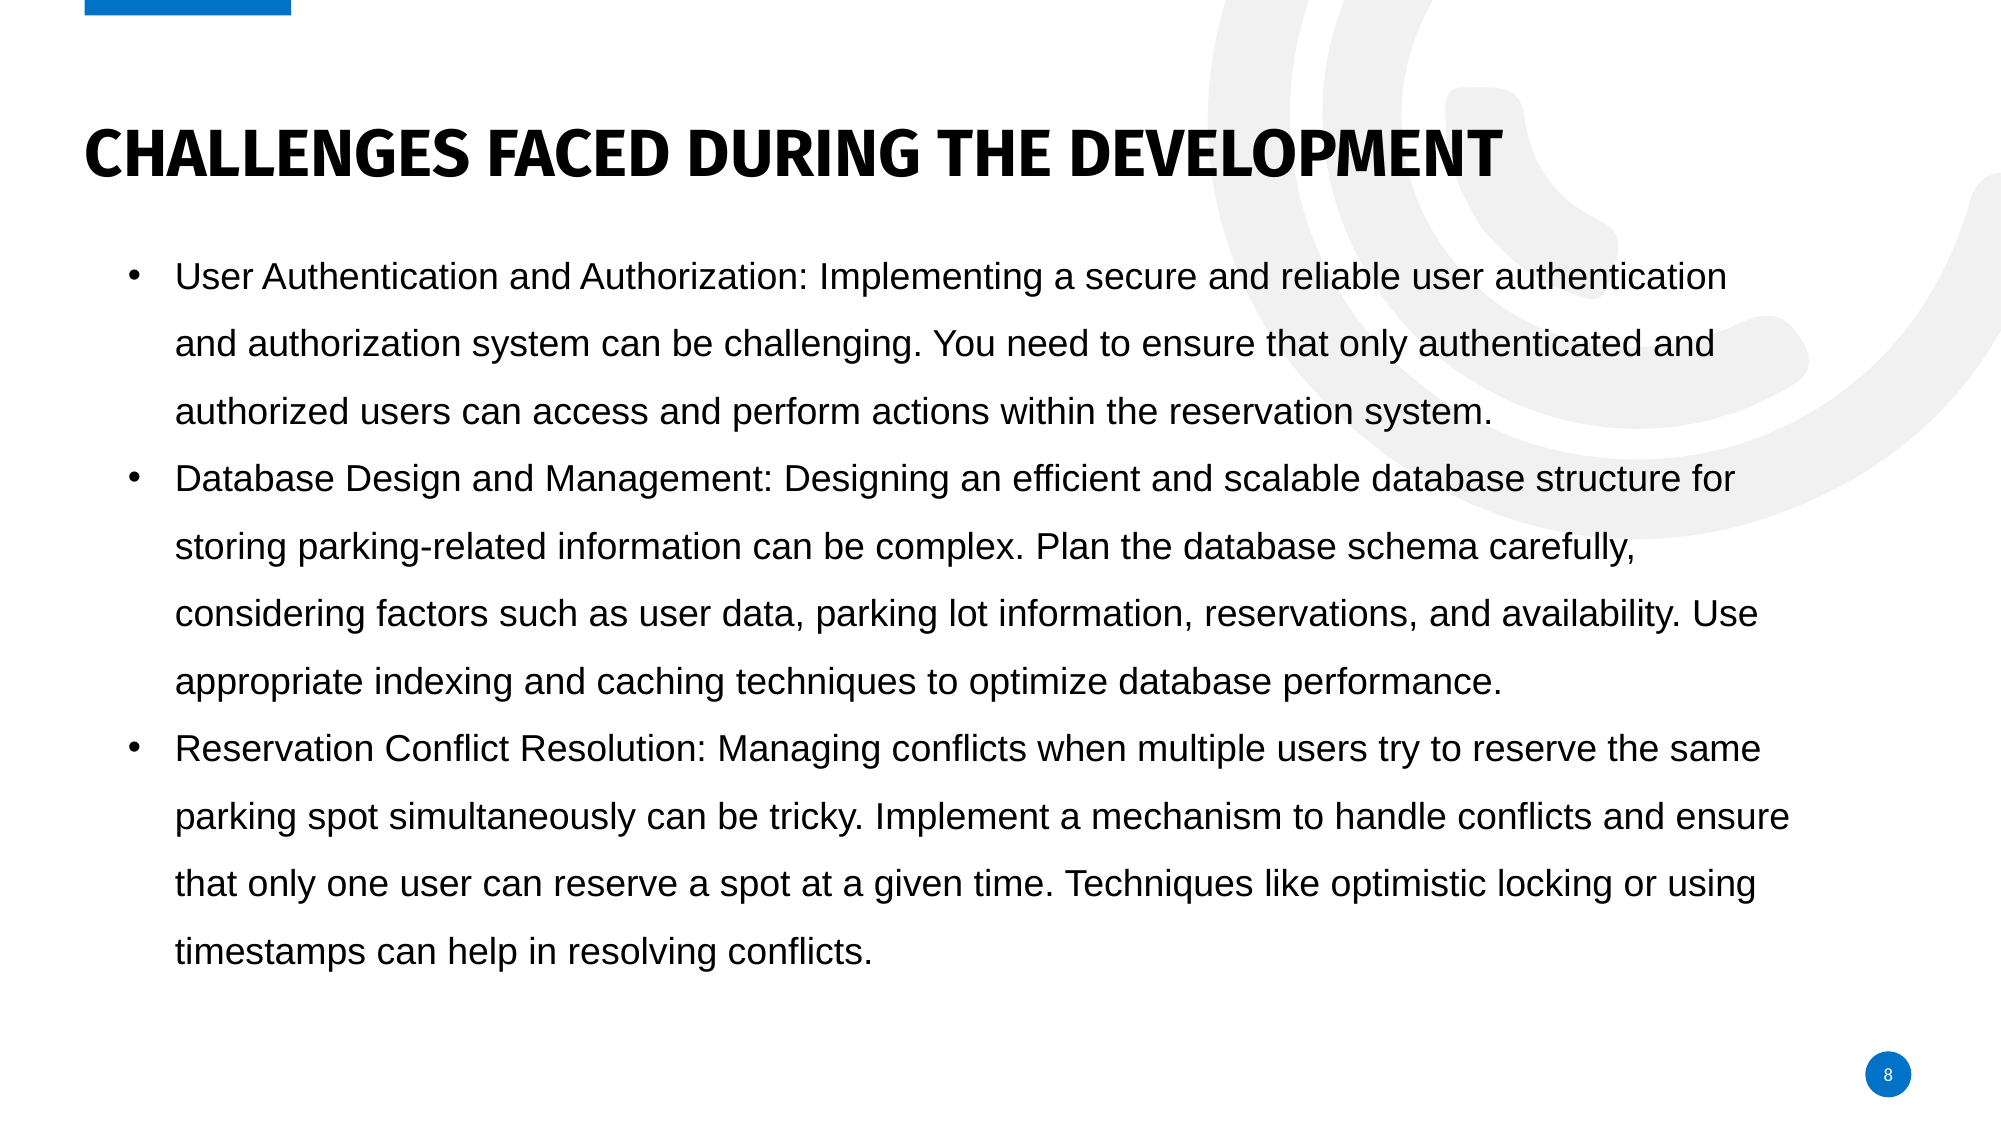

# Challenges faced during the development
User Authentication and Authorization: Implementing a secure and reliable user authentication and authorization system can be challenging. You need to ensure that only authenticated and authorized users can access and perform actions within the reservation system.
Database Design and Management: Designing an efficient and scalable database structure for storing parking-related information can be complex. Plan the database schema carefully, considering factors such as user data, parking lot information, reservations, and availability. Use appropriate indexing and caching techniques to optimize database performance.
Reservation Conflict Resolution: Managing conflicts when multiple users try to reserve the same parking spot simultaneously can be tricky. Implement a mechanism to handle conflicts and ensure that only one user can reserve a spot at a given time. Techniques like optimistic locking or using timestamps can help in resolving conflicts.

8